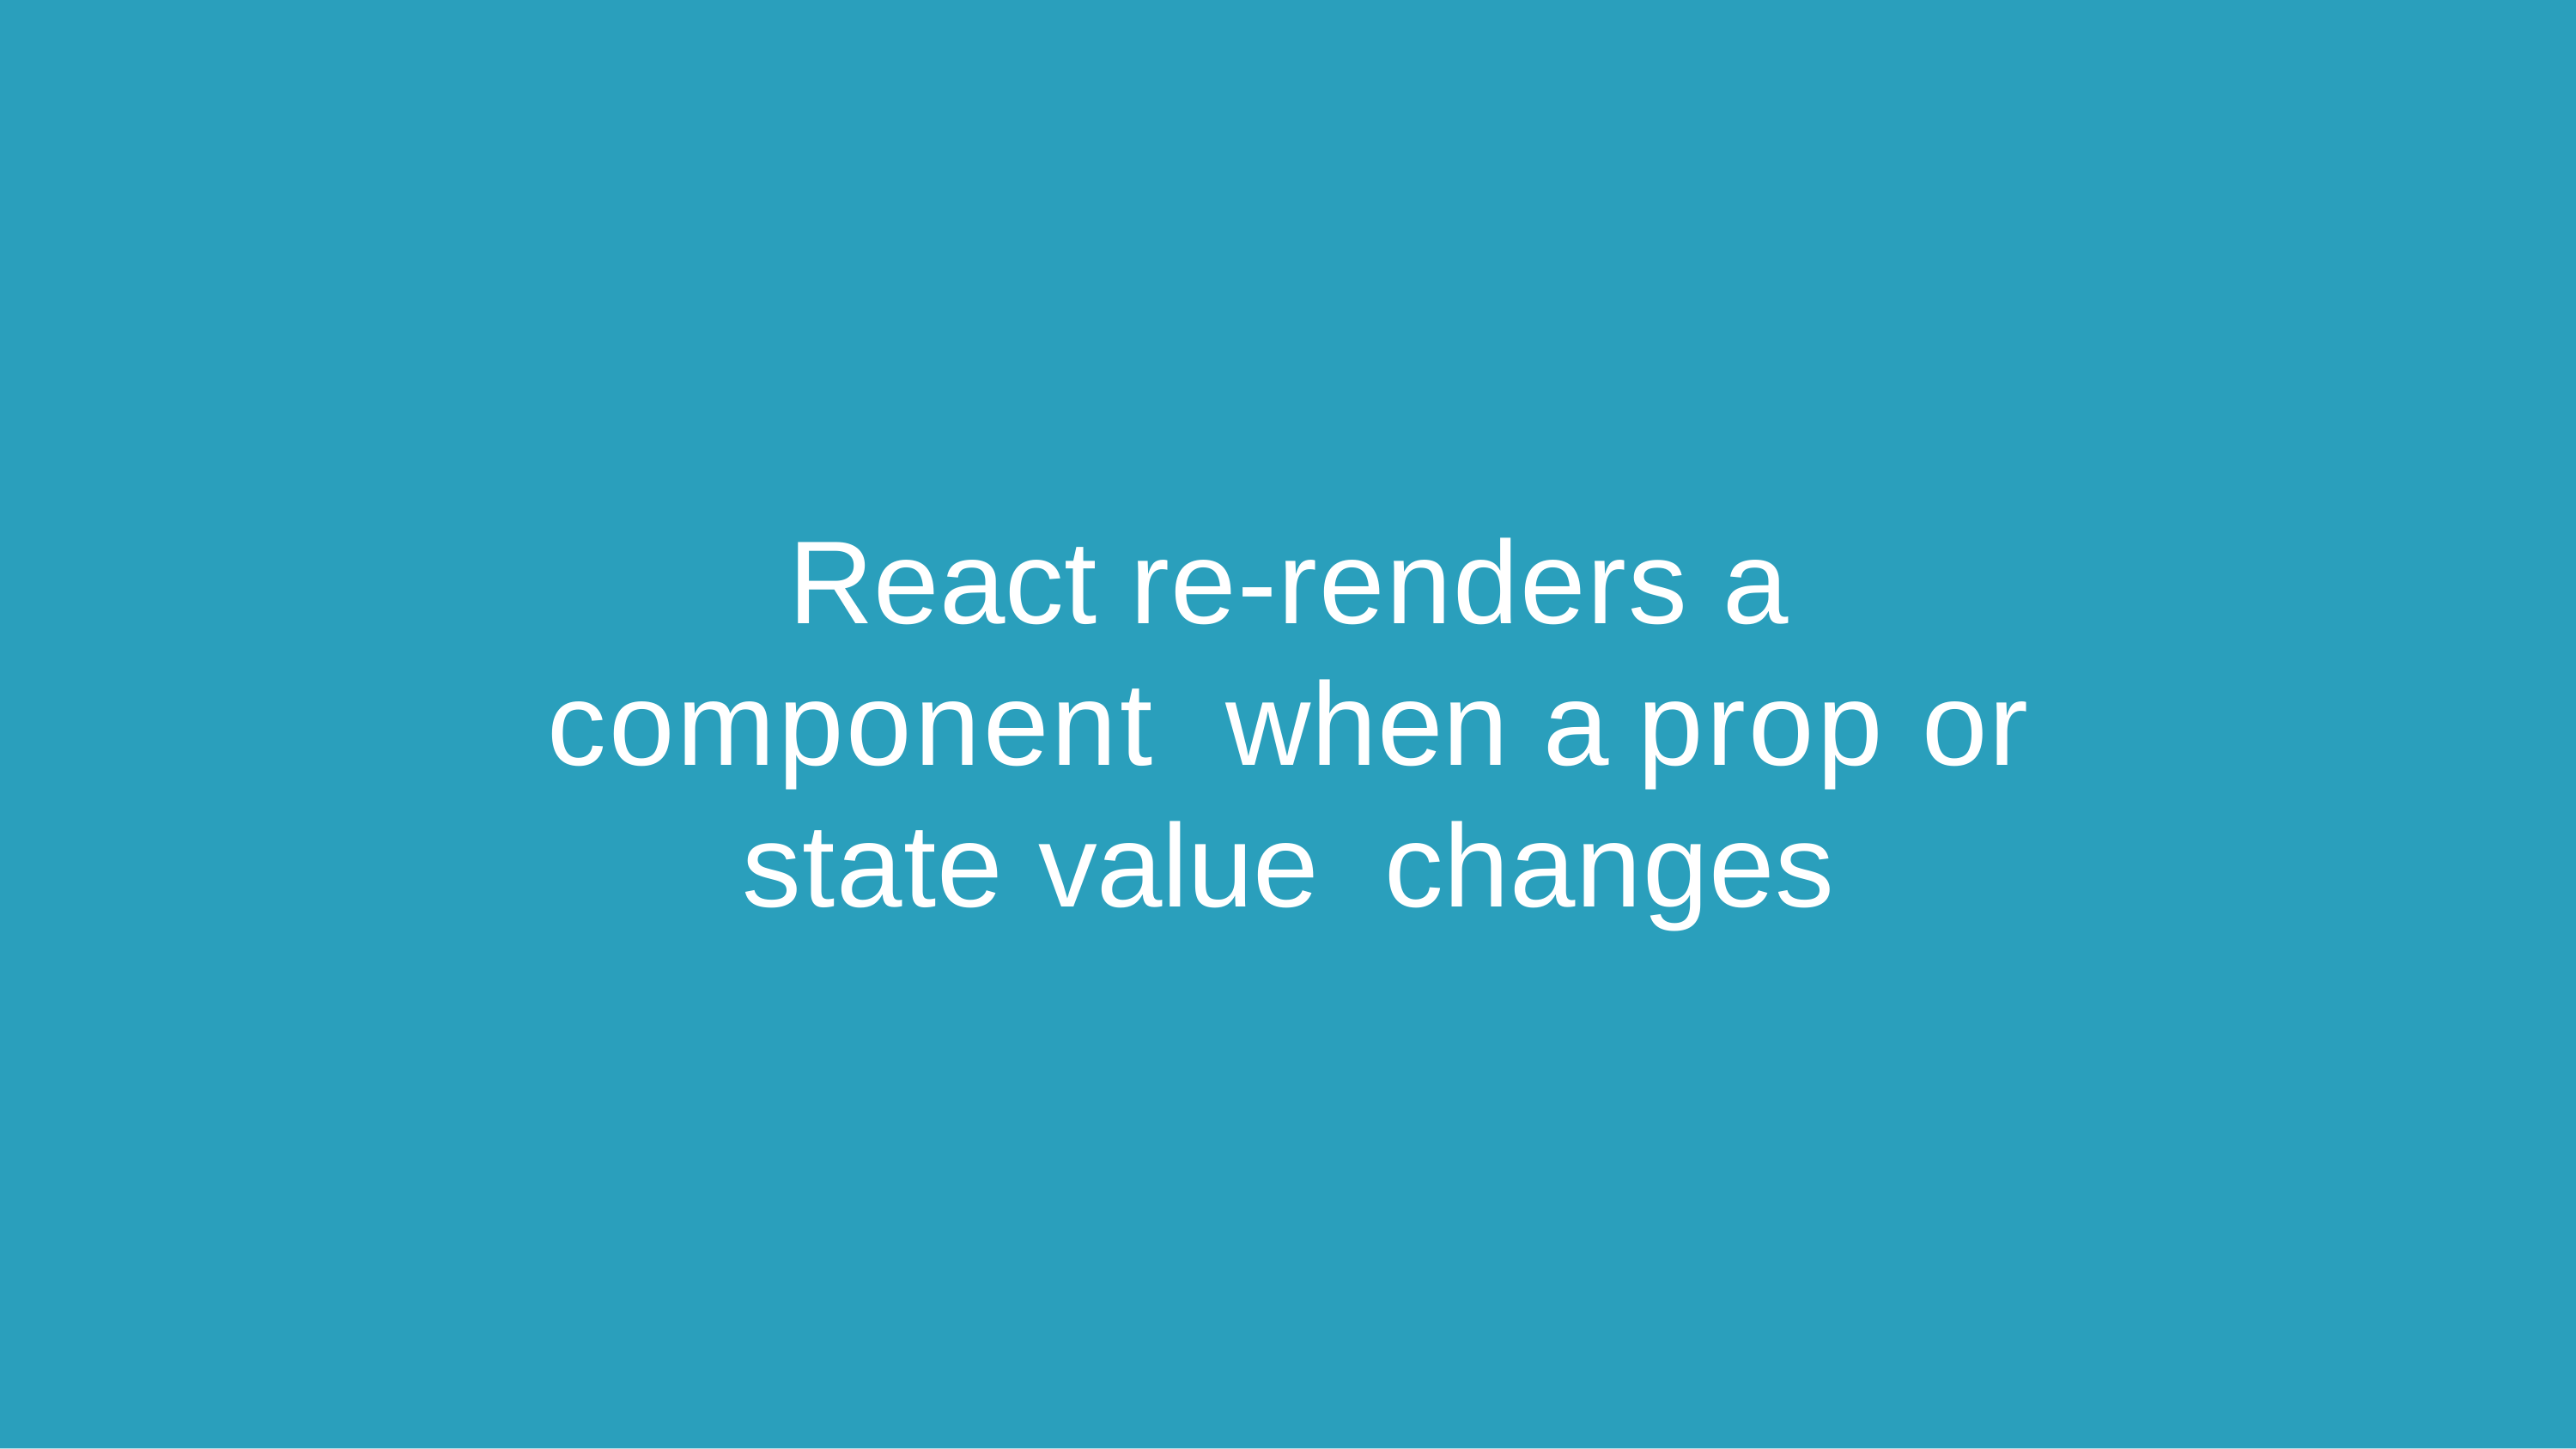

# React re-renders a component  when a prop or state value  changes
7